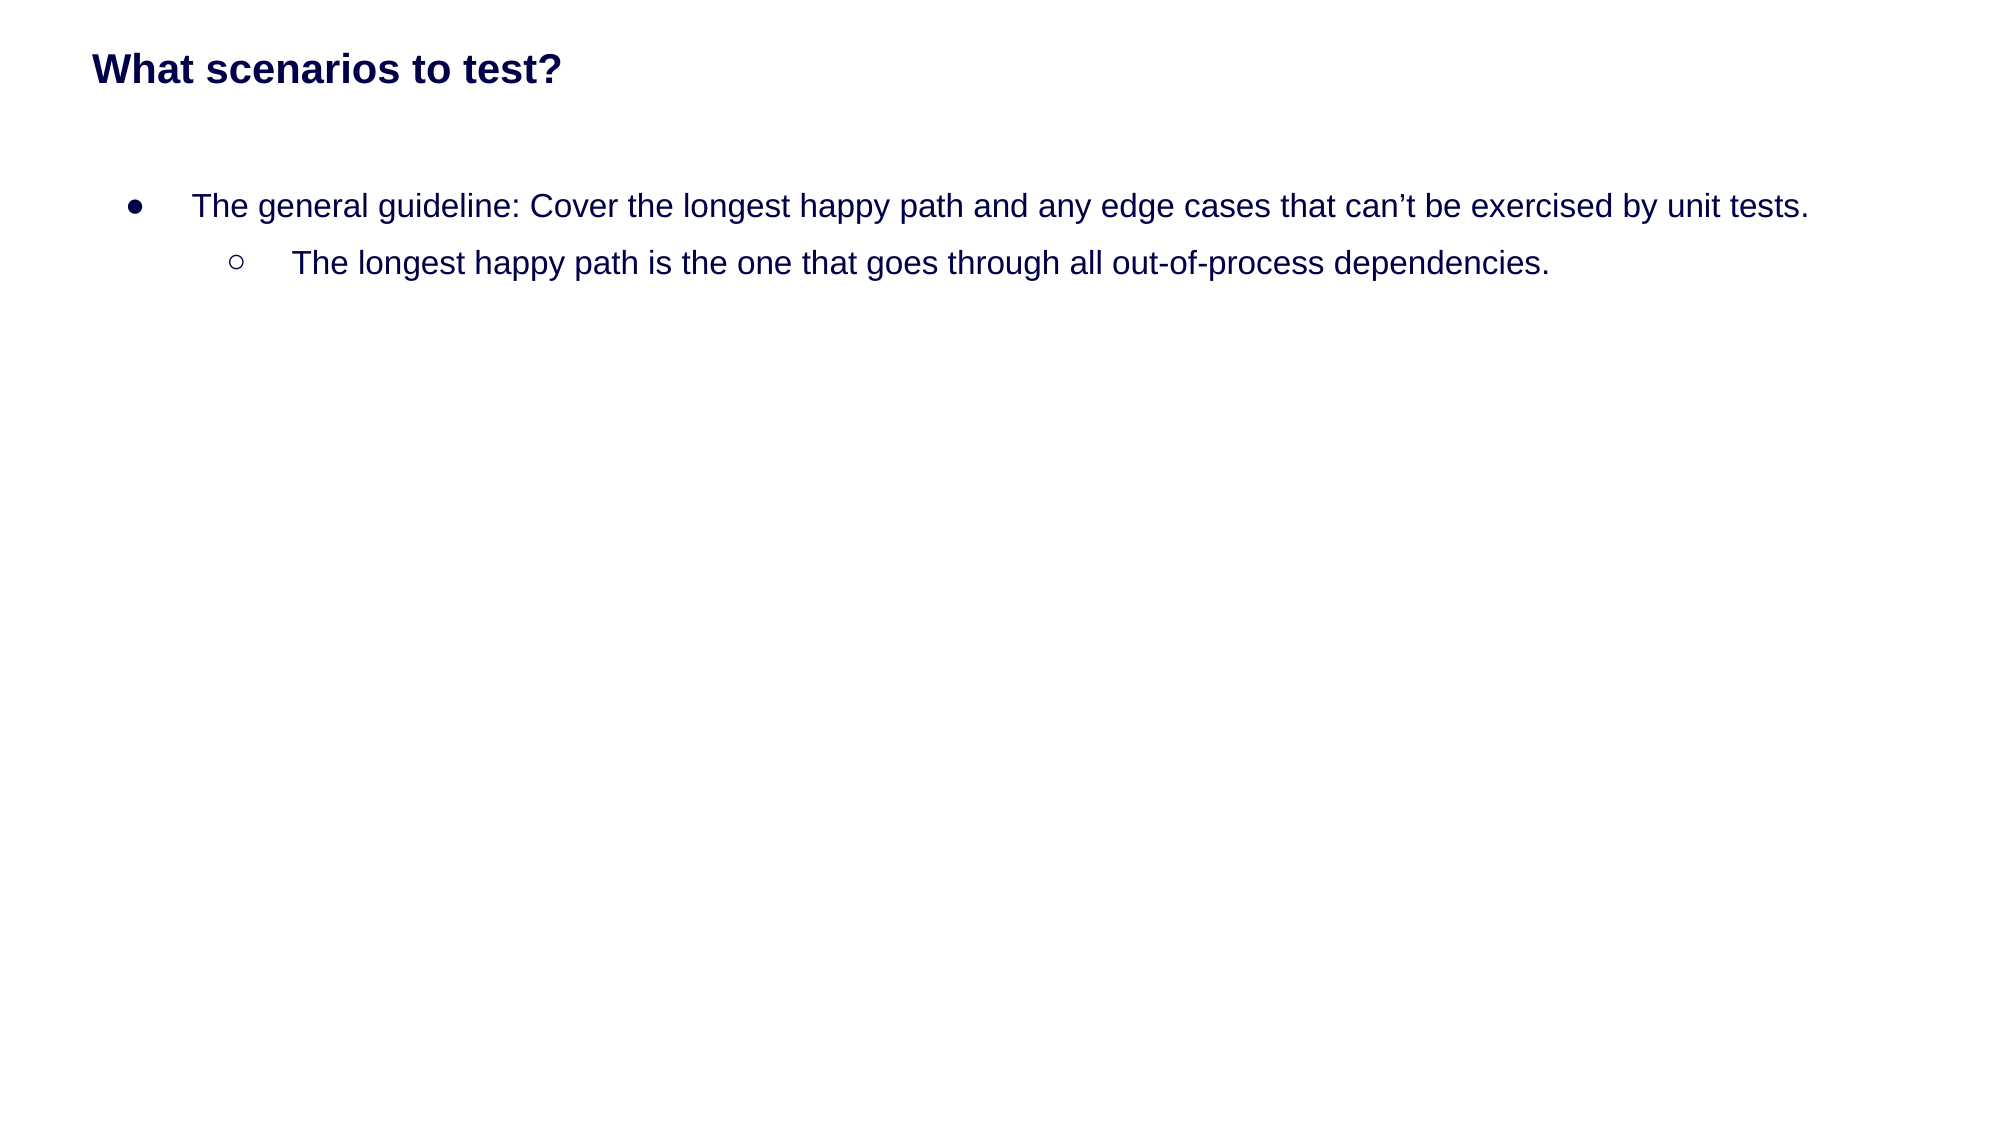

# What scenarios to test?

The general guideline: Cover the longest happy path and any edge cases that can’t be exercised by unit tests.
The longest happy path is the one that goes through all out-of-process dependencies.